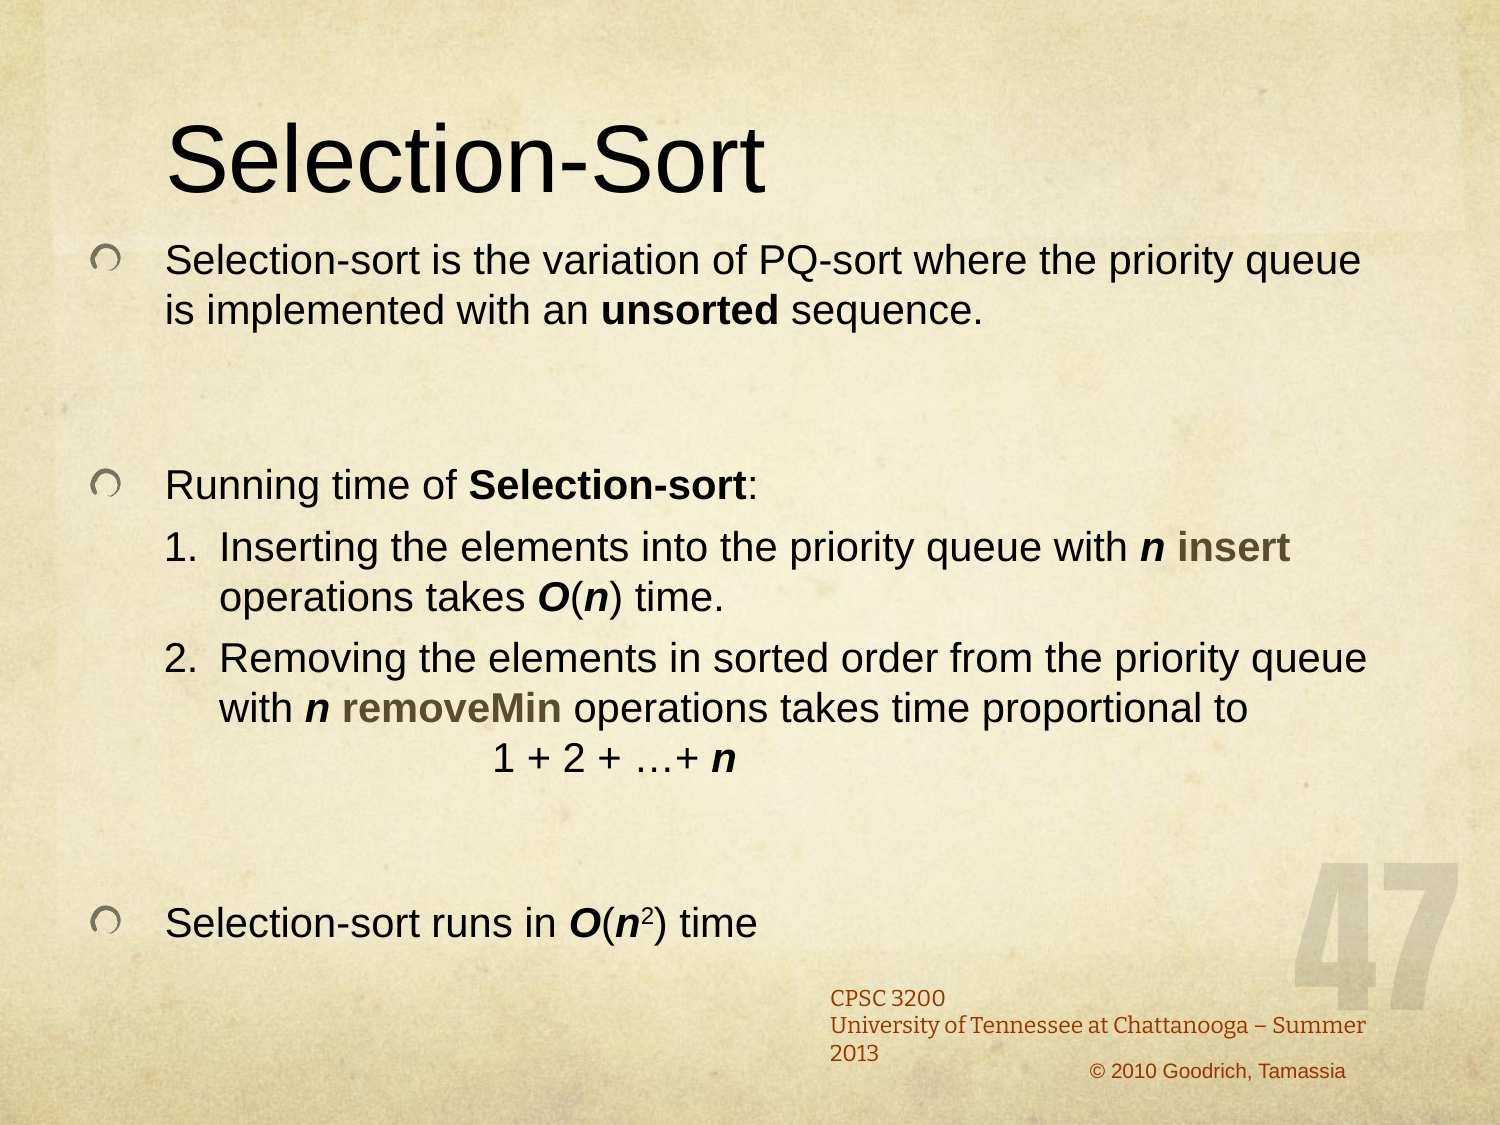

# Selection-Sort
Selection-sort is the variation of PQ-sort where the priority queue is implemented with an unsorted sequence.

Running time of Selection-sort:
Inserting the elements into the priority queue with n insert operations takes O(n) time.
Removing the elements in sorted order from the priority queue with n removeMin operations takes time proportional to
		 	1 + 2 + …+ n

Selection-sort runs in O(n2) time
47
CPSC 3200
University of Tennessee at Chattanooga – Summer 2013

© 2010 Goodrich, Tamassia